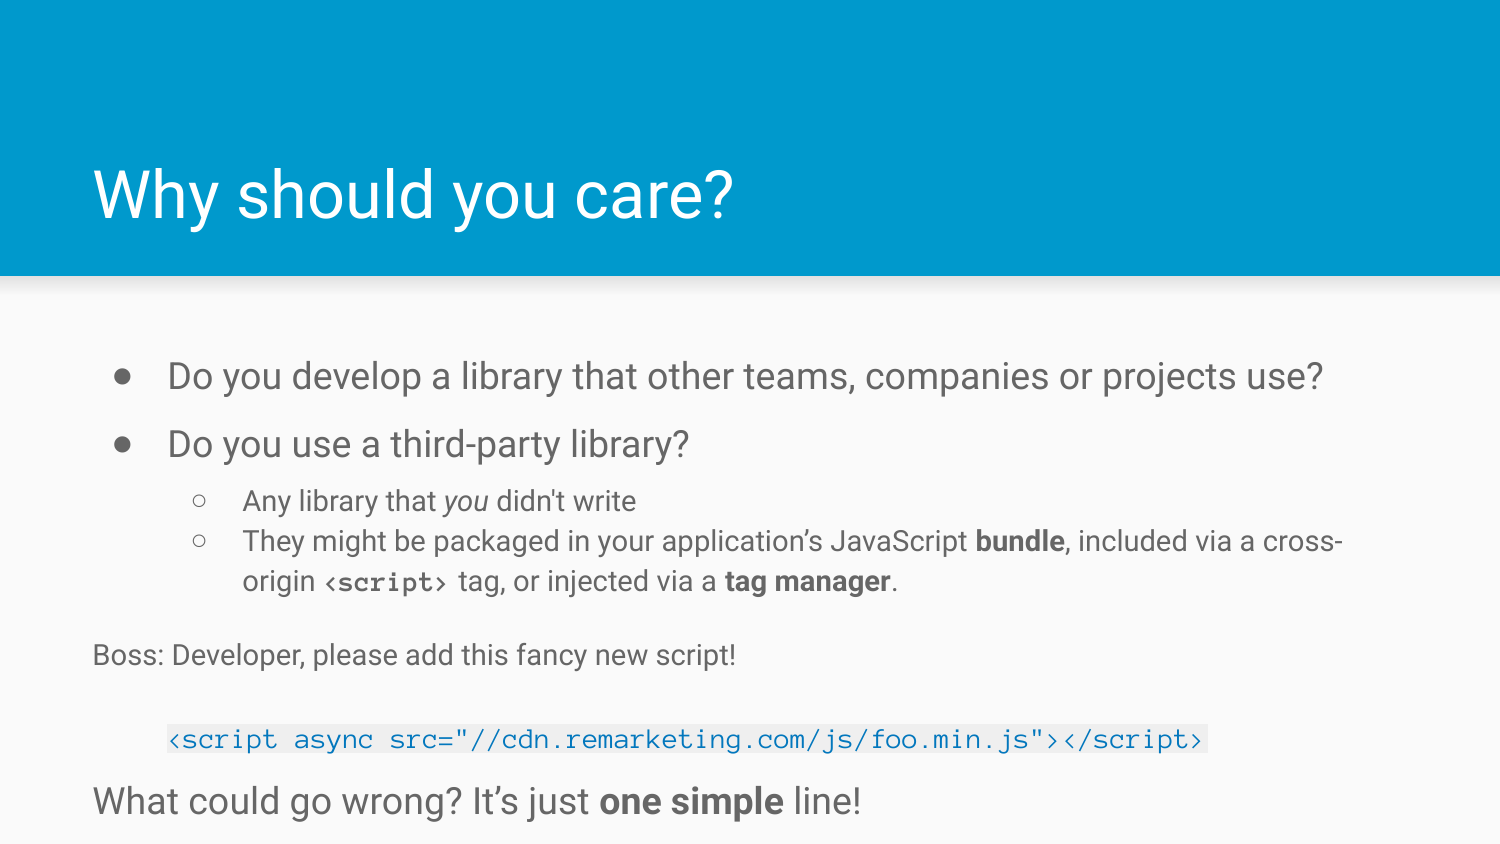

# Why should you care?
Do you develop a library that other teams, companies or projects use?
Do you use a third-party library?
Any library that you didn't write
They might be packaged in your application’s JavaScript bundle, included via a cross-origin <script> tag, or injected via a tag manager.
Boss: Developer, please add this fancy new script!
<script async src="//cdn.remarketing.com/js/foo.min.js"></script>
What could go wrong? It’s just one simple line!